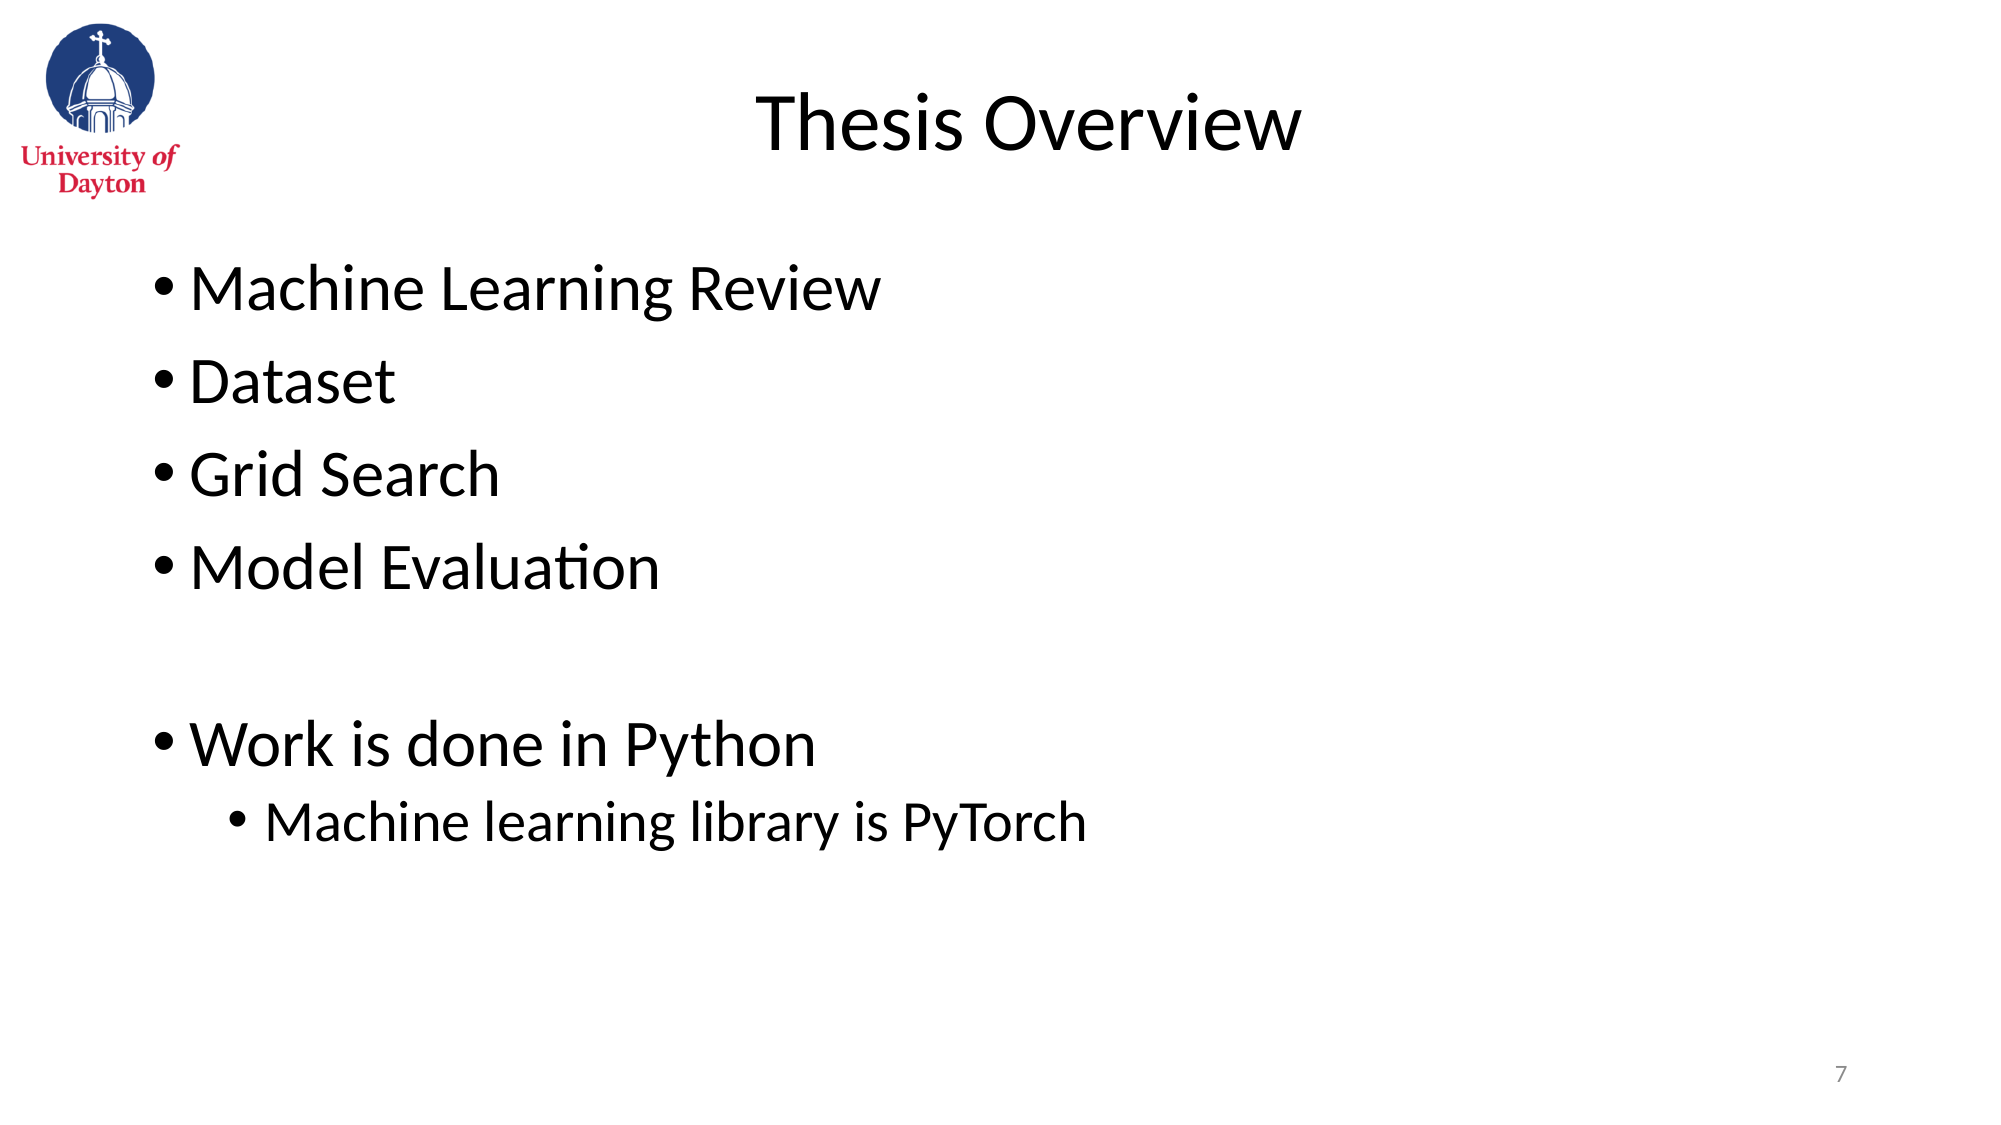

# Thesis Overview
Machine Learning Review
Dataset
Grid Search
Model Evaluation

Work is done in Python
Machine learning library is PyTorch
7